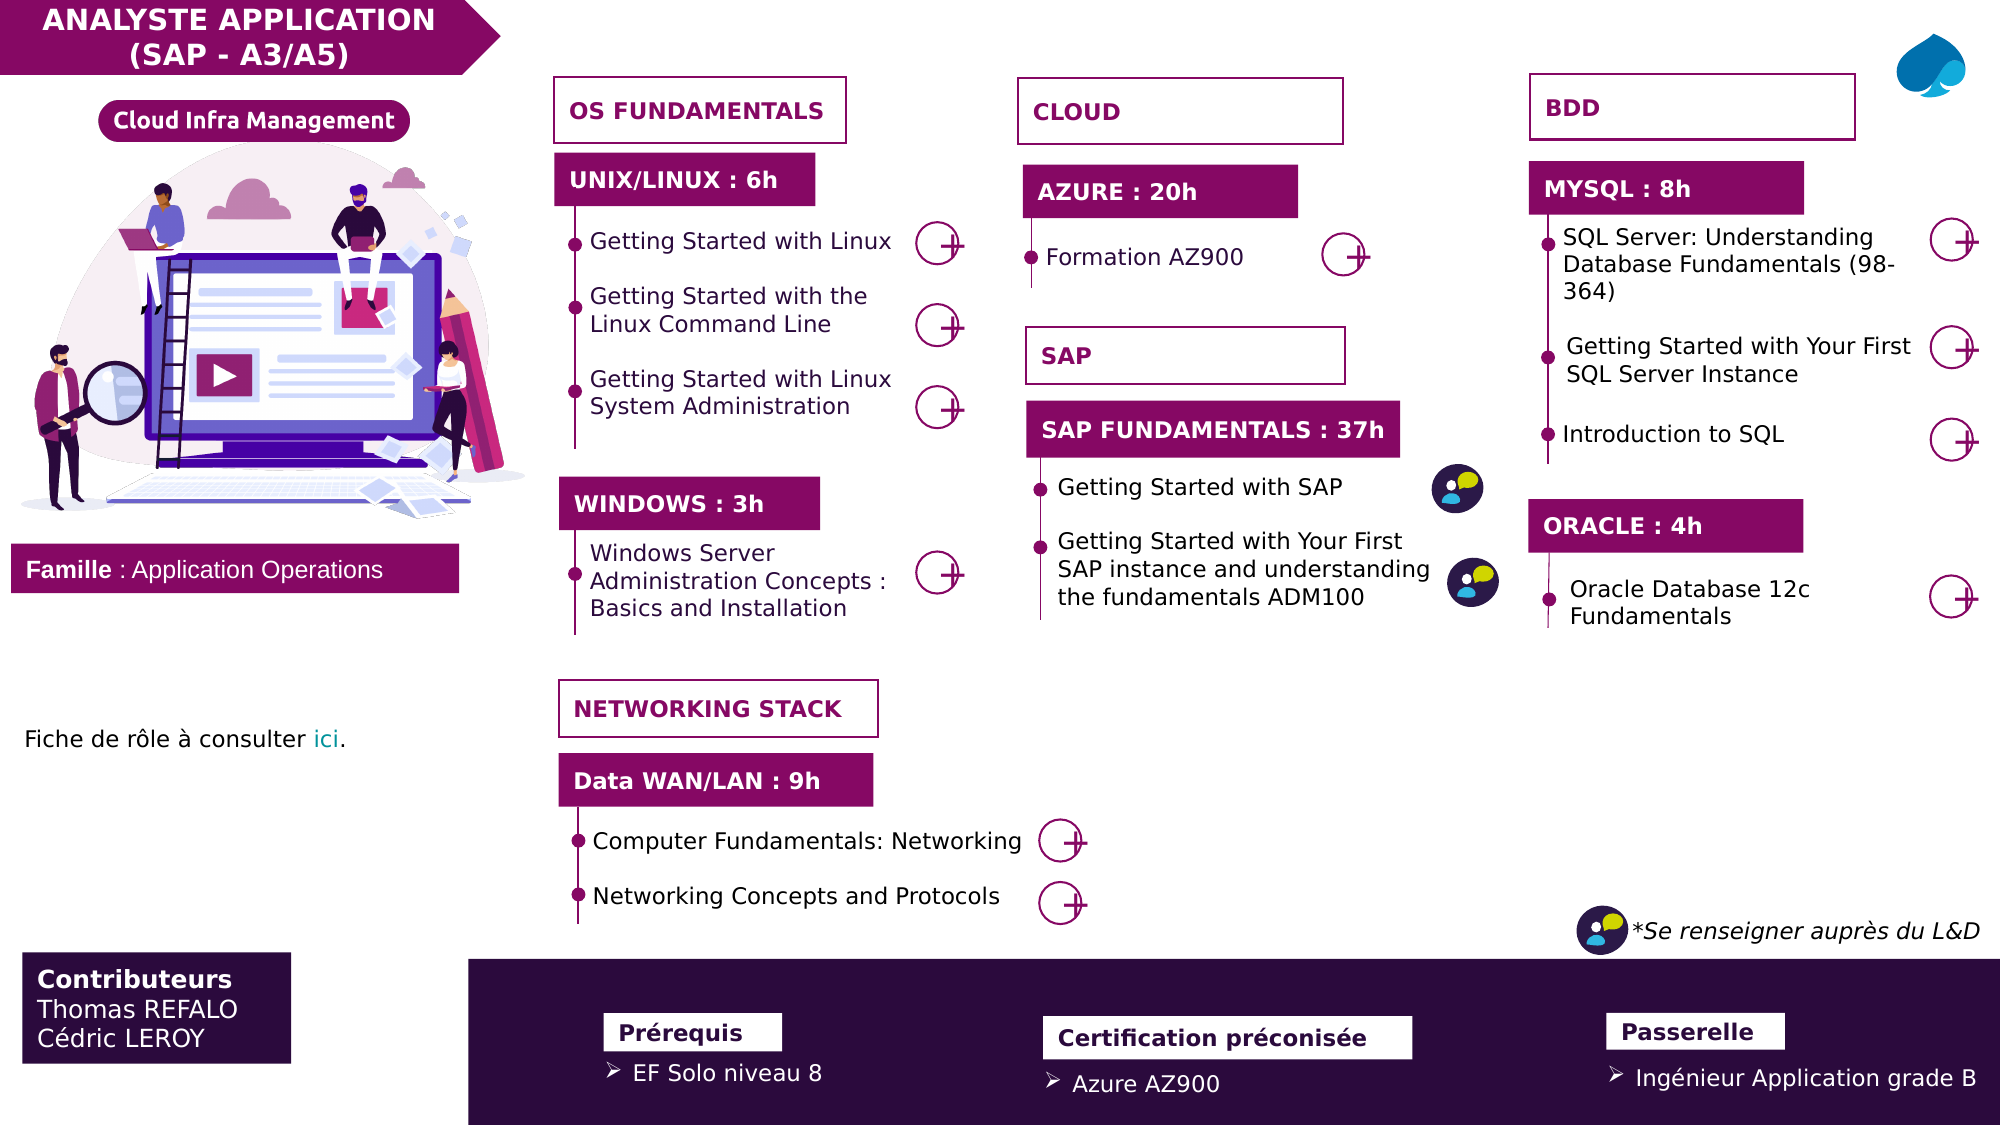

ANALYSTE APPLICATION (SAP - A3/A5)
BDD
OS FUNDAMENTALS
CLOUD
UNIX/LINUX : 6h
MYSQL : 8h
AZURE : 20h
SQL Server: Understanding Database Fundamentals (98-364)
Formation AZ900
+
Getting Started with Linux

Getting Started with the Linux Command Line

Getting Started with Linux System Administration

+
+

+
Getting Started with Your First
SQL Server Instance
+
SAP

+
SAP FUNDAMENTALS : 37h
Getting Started with SAP

Getting Started with Your First SAP instance and understanding the fundamentals ADM100
M

M
Introduction to SQL
+

WINDOWS : 3h
ORACLE : 4h
Windows Server Administration Concepts : Basics and Installation
+

Oracle Database 12c
Fundamentals

+

NETWORKING STACK
Fiche de rôle à consulter ici.
Data WAN/LAN : 9h

Computer Fundamentals: Networking

Networking Concepts and Protocols
+

+

*Se renseigner auprès du L&D
Contributeurs
Thomas REFALO
Cédric LEROY

Prérequis
Passerelle
Certification préconisée
EF Solo niveau 8
Ingénieur Application grade B
Azure AZ900